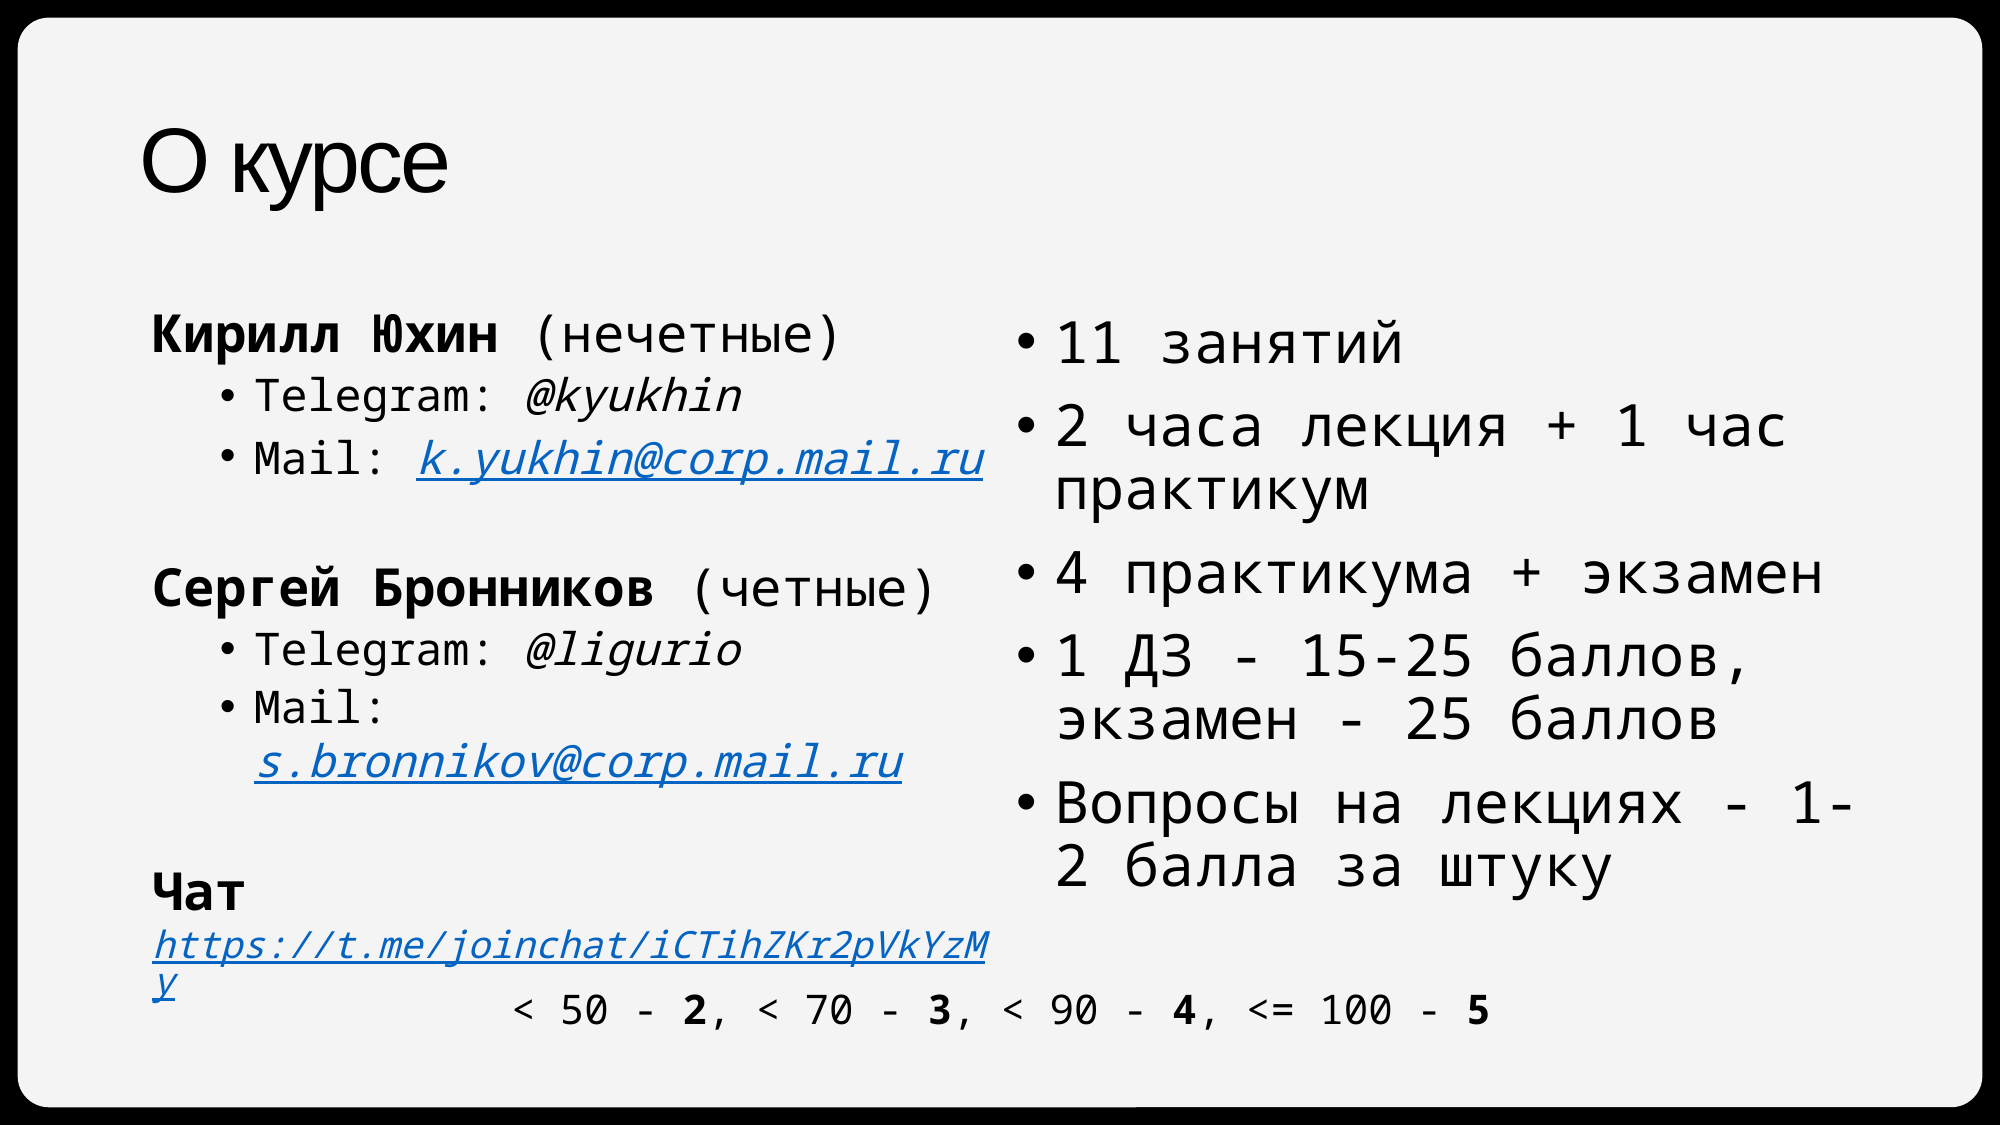

# О курсе
Кирилл Юхин (нечетные)
Telegram: @kyukhin
Mail: k.yukhin@corp.mail.ru
Сергей Бронников (четные)
Telegram: @ligurio
Mail: s.bronnikov@corp.mail.ru

Чат https://t.me/joinchat/iCTihZKr2pVkYzMy

11 занятий
2 часа лекция + 1 час практикум
4 практикума + экзамен
1 ДЗ - 15-25 баллов, экзамен - 25 баллов
Вопросы на лекциях - 1-2 балла за штуку
< 50 - 2, < 70 - 3, < 90 - 4, <= 100 - 5